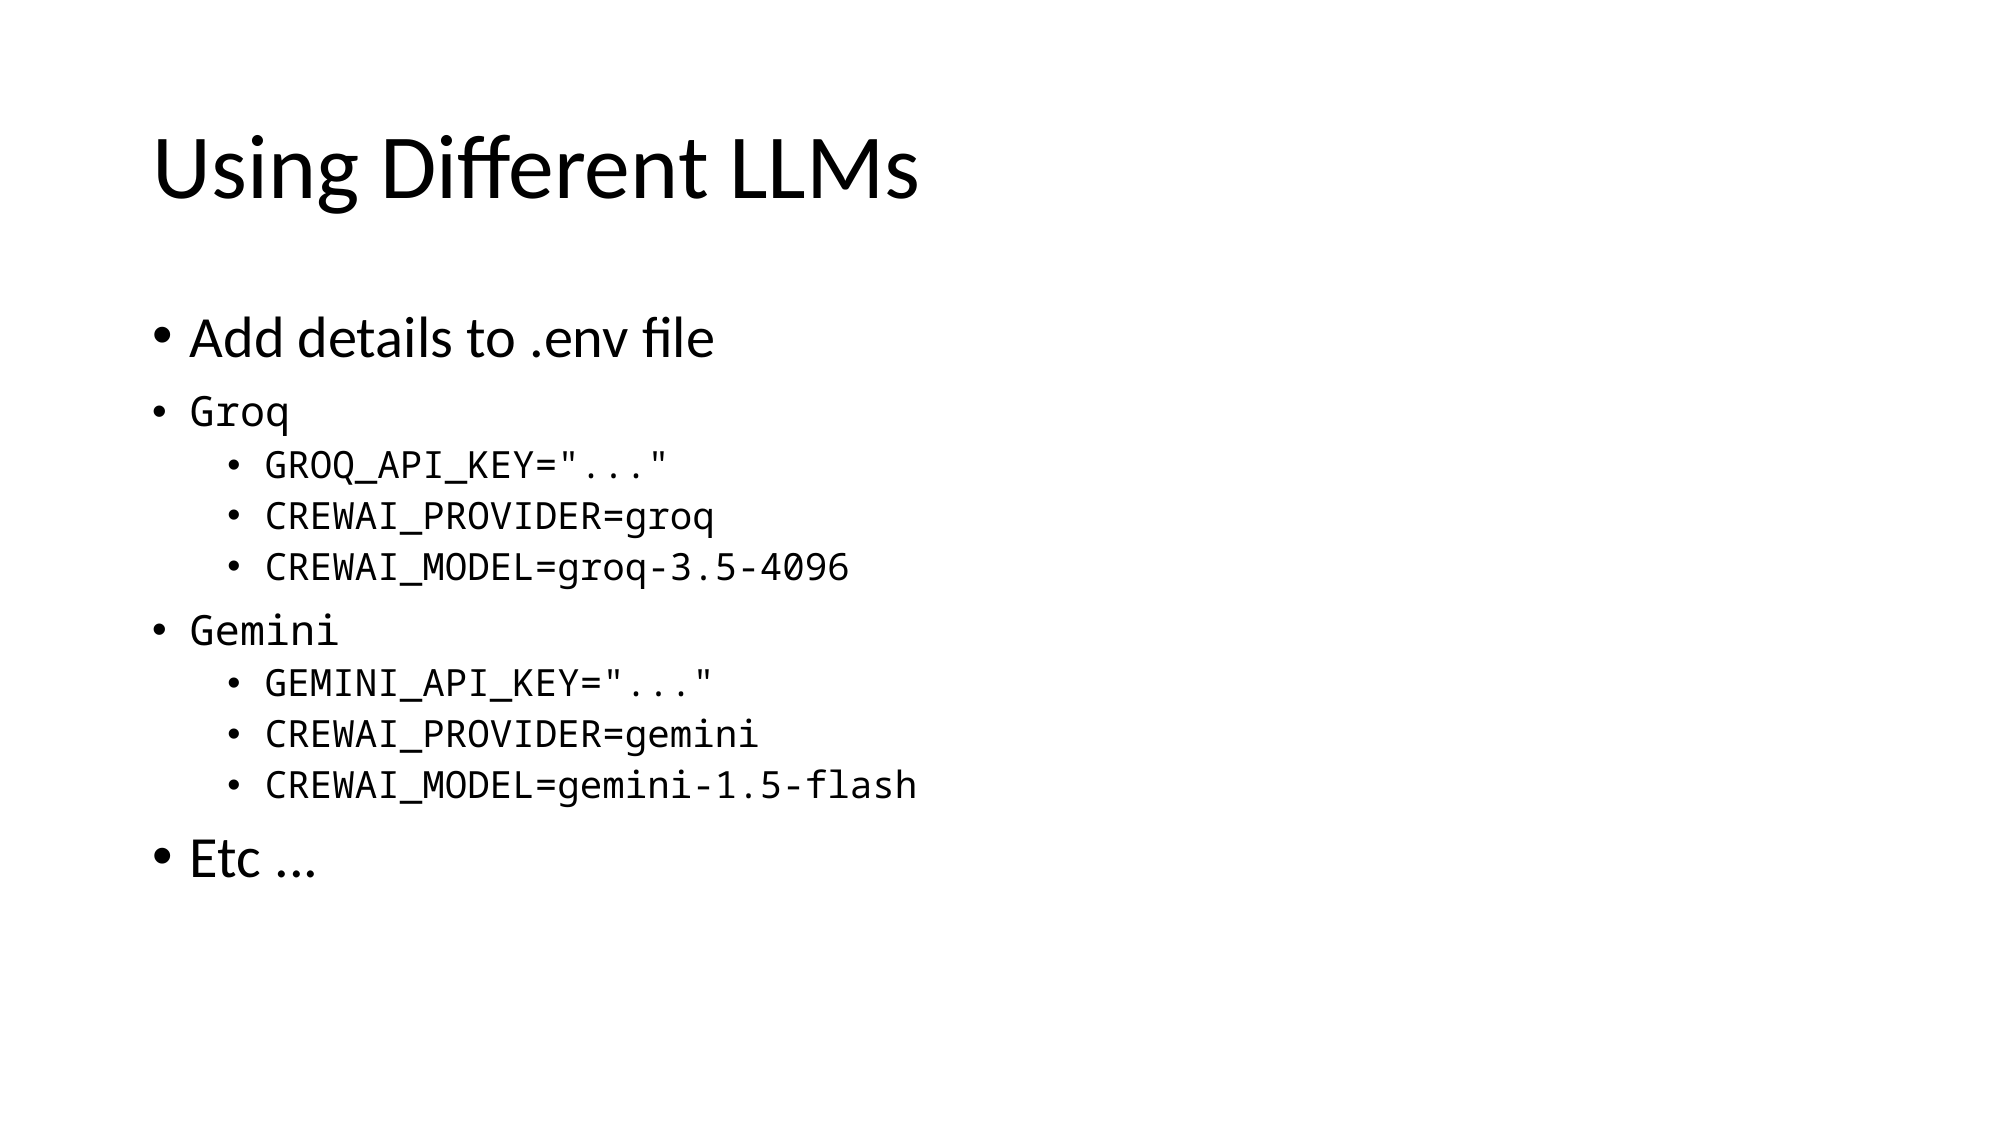

# Using Different LLMs
Add details to .env file
Groq
GROQ_API_KEY="..."
CREWAI_PROVIDER=groq
CREWAI_MODEL=groq-3.5-4096
Gemini
GEMINI_API_KEY="..."
CREWAI_PROVIDER=gemini
CREWAI_MODEL=gemini-1.5-flash
Etc ...